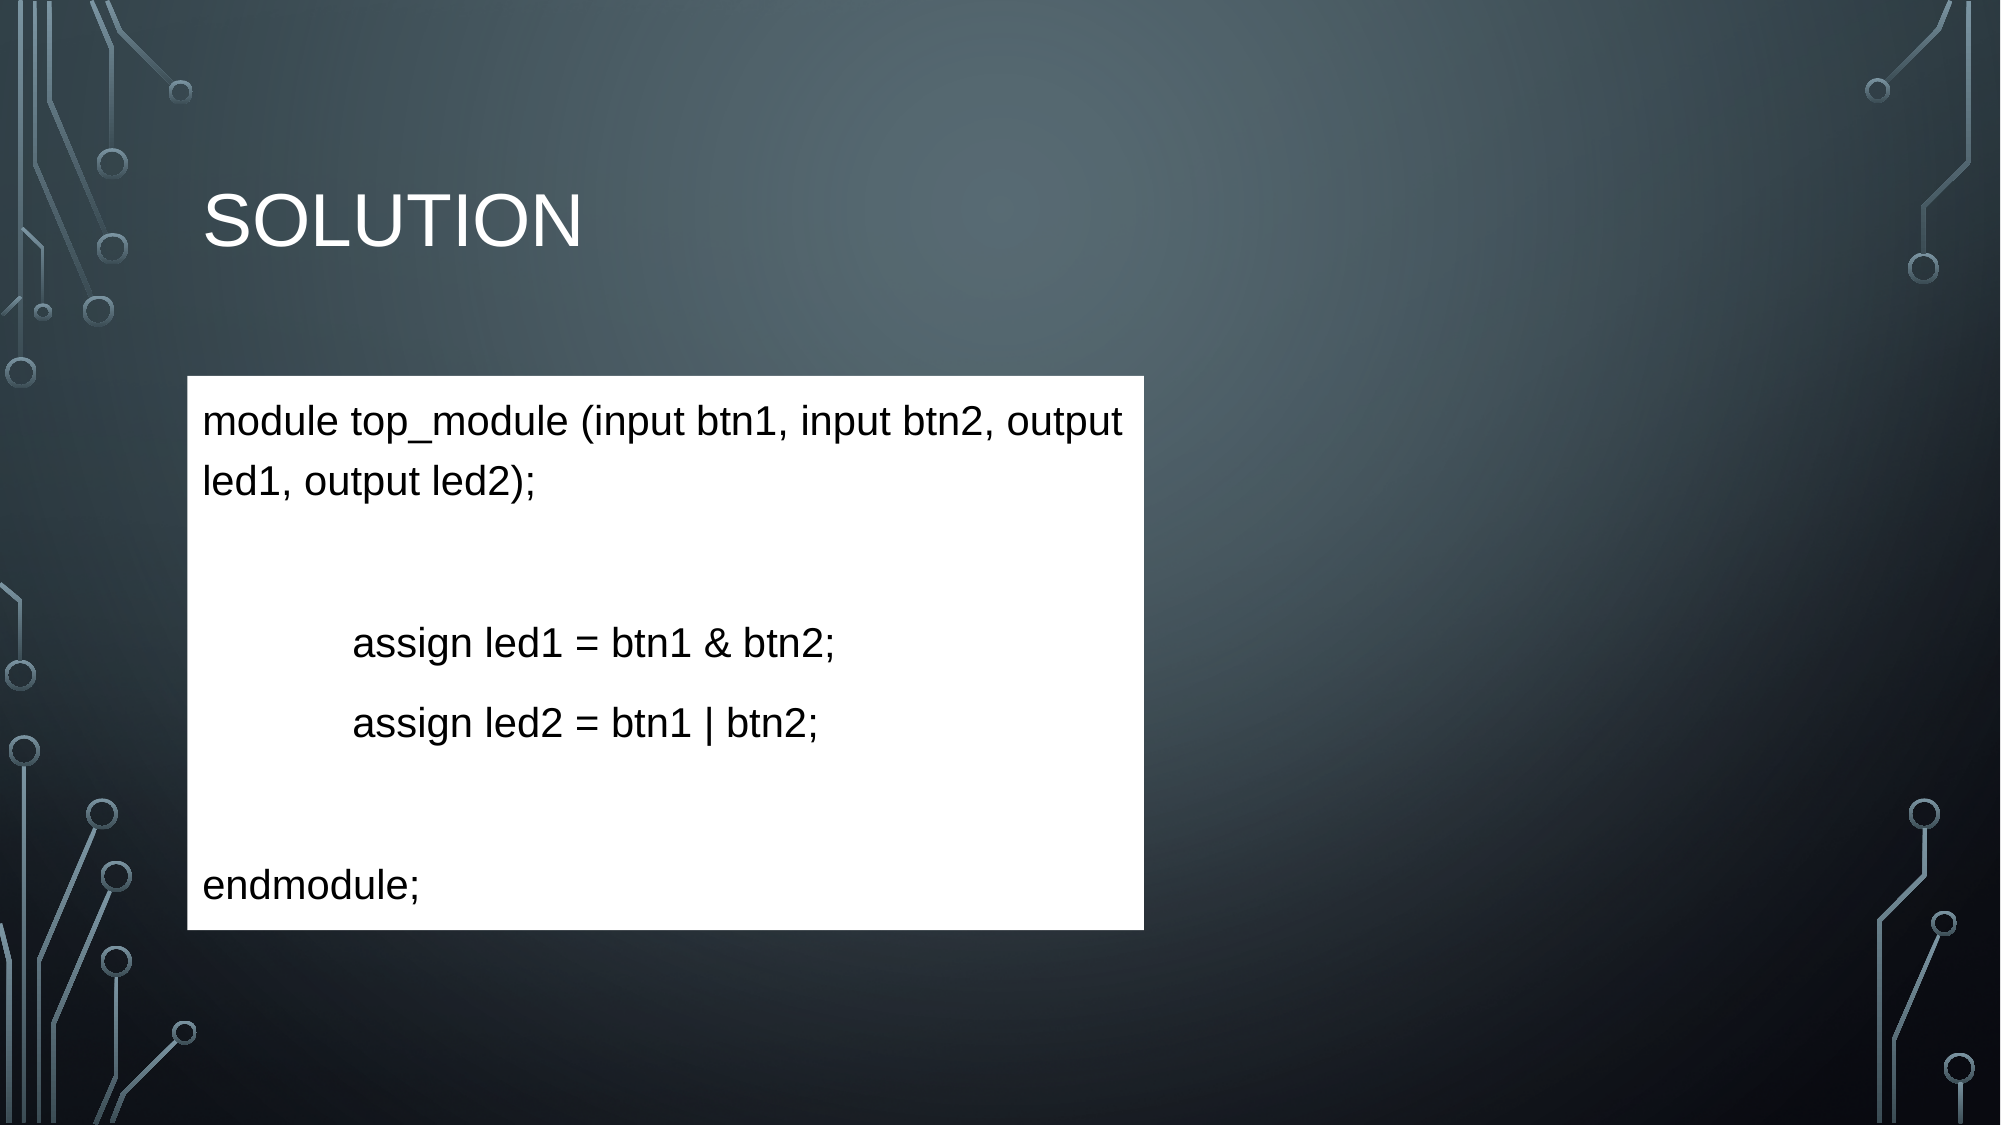

# Solution
module top_module (input btn1, input btn2, output led1, output led2);

	assign led1 = btn1 & btn2;
	assign led2 = btn1 | btn2;

endmodule;